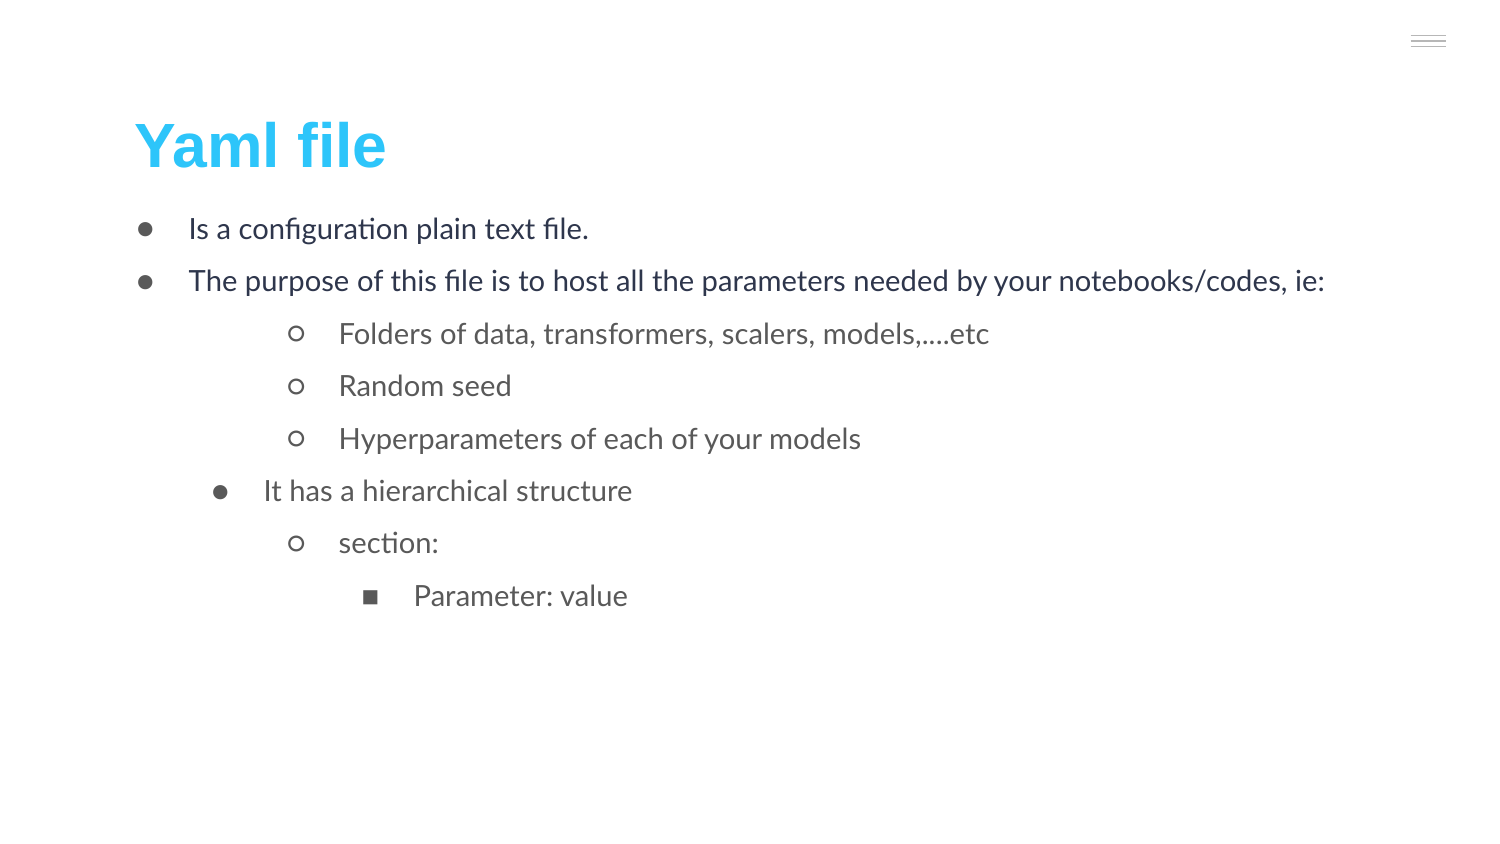

Yaml file
Is a configuration plain text file.
The purpose of this file is to host all the parameters needed by your notebooks/codes, ie:
Folders of data, transformers, scalers, models,....etc
Random seed
Hyperparameters of each of your models
It has a hierarchical structure
section:
Parameter: value